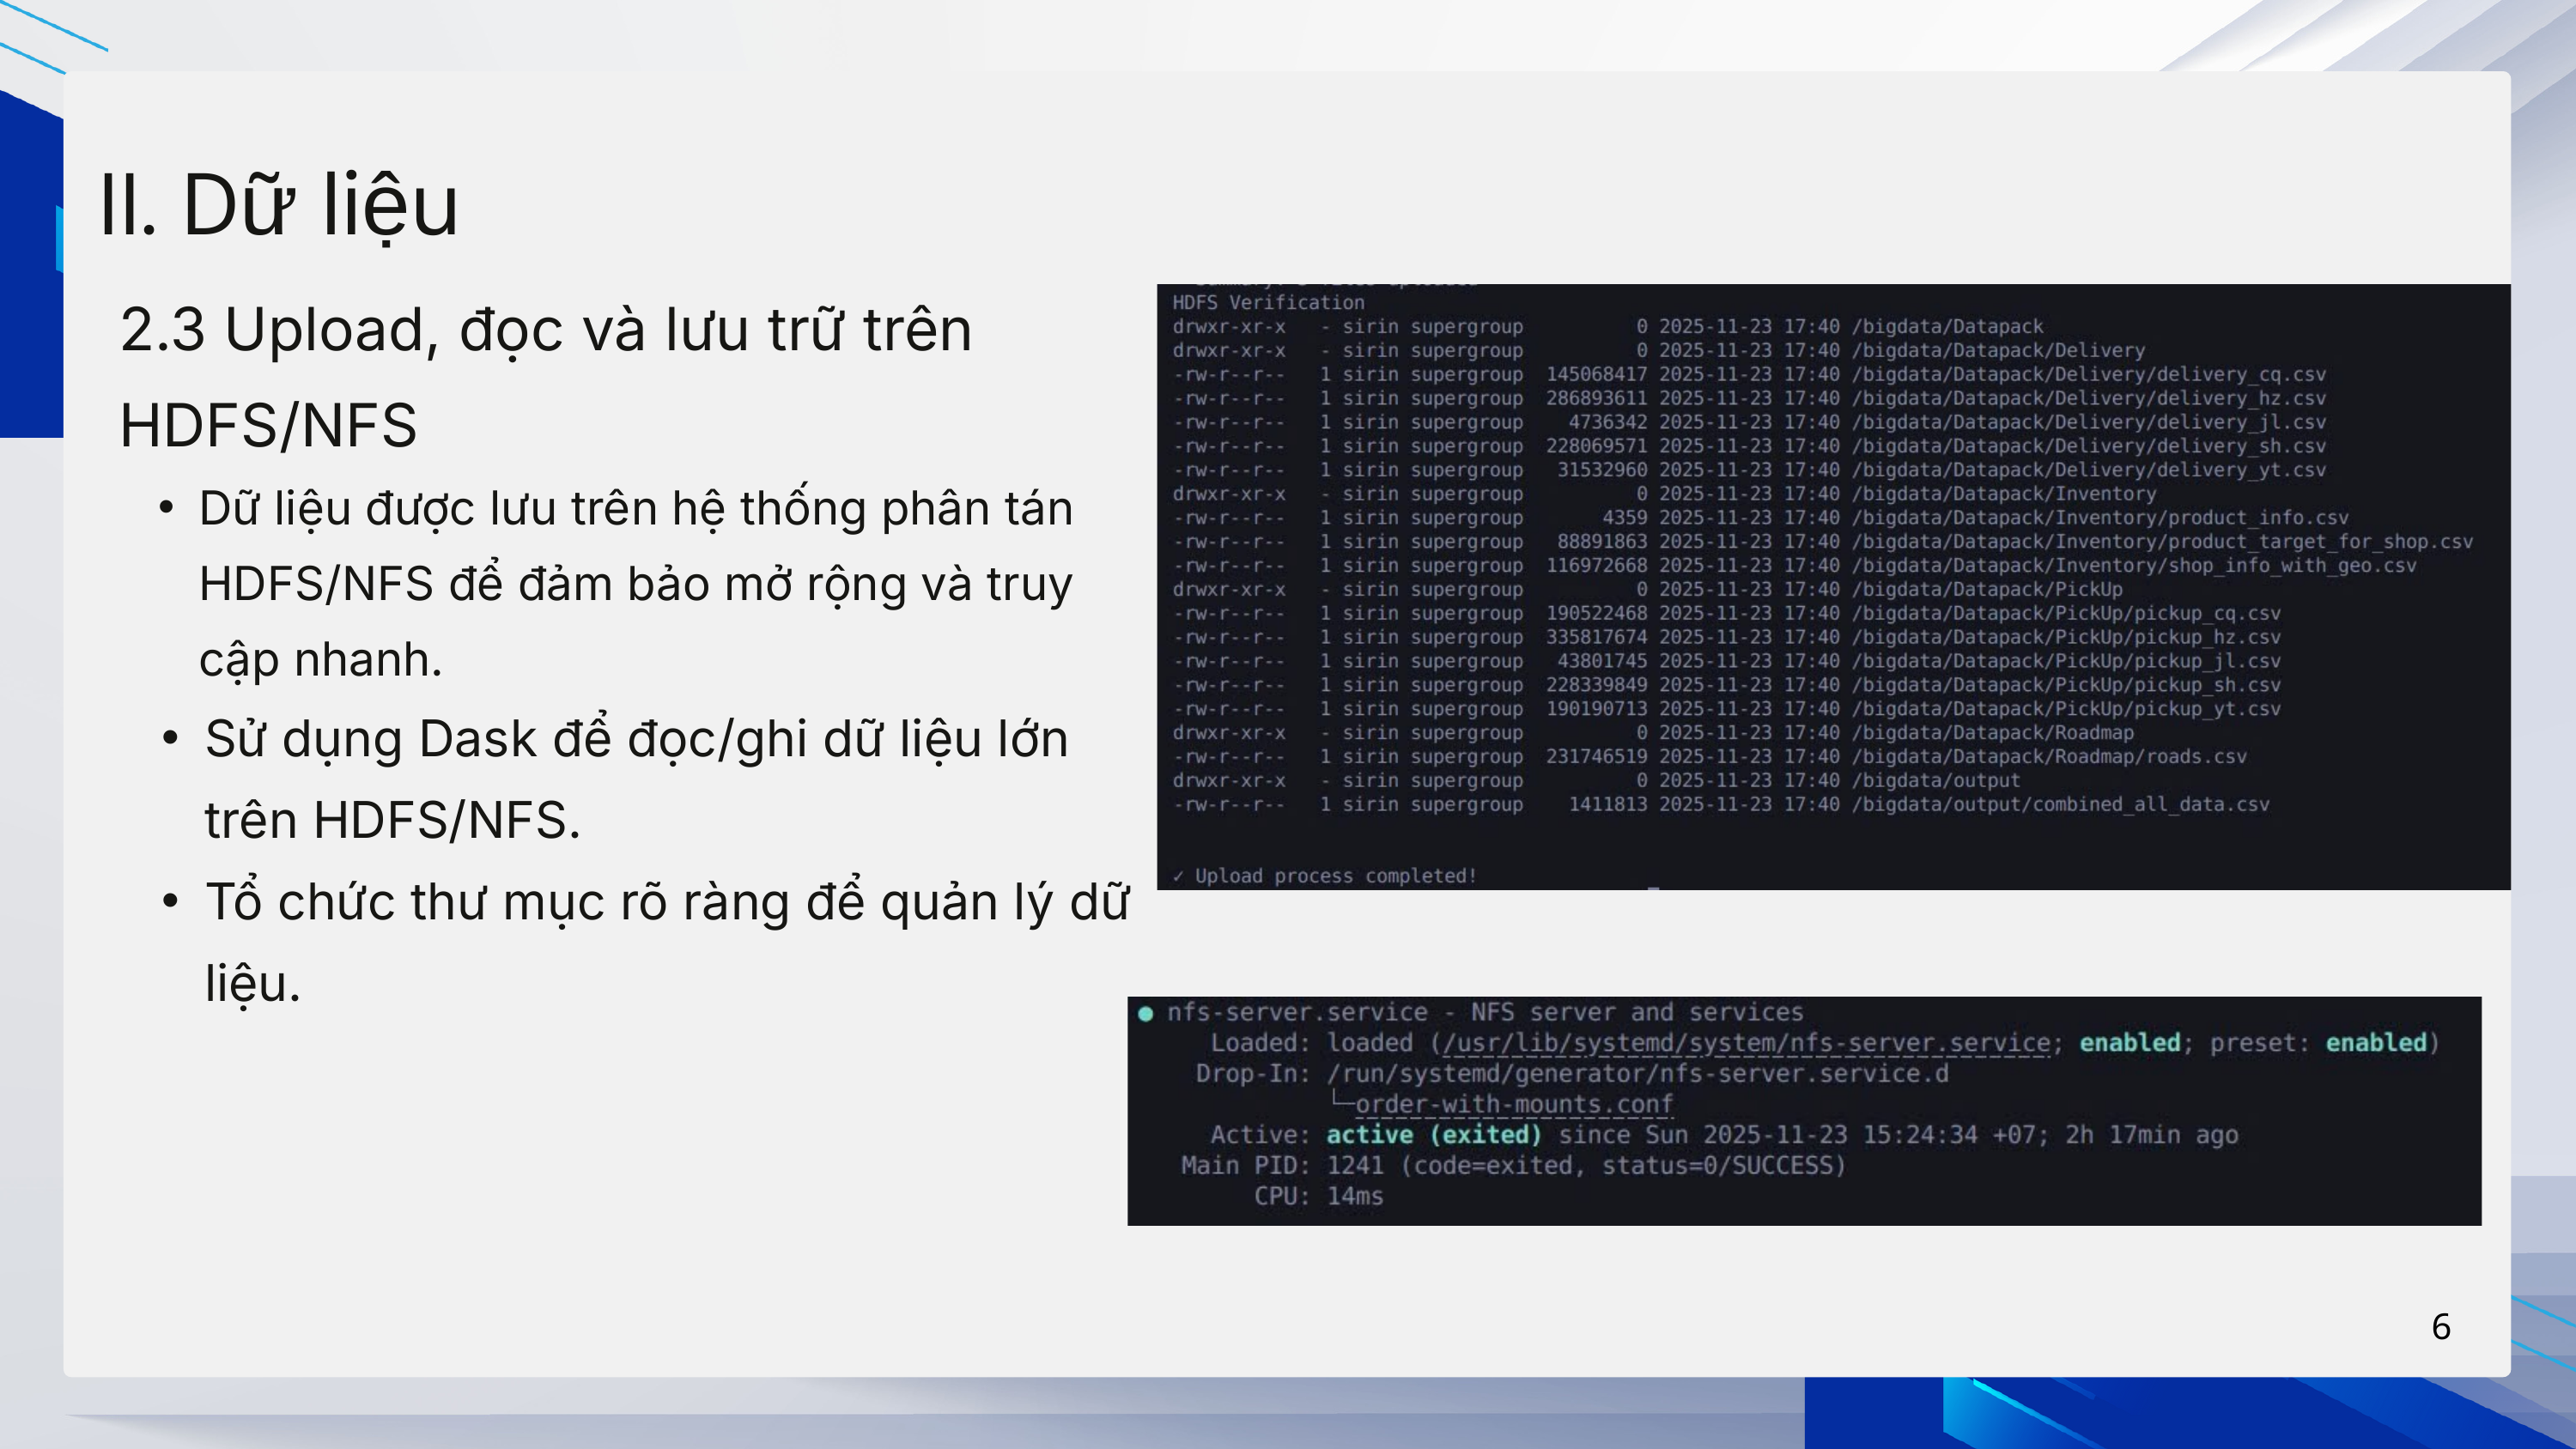

II. Dữ liệu
2.3 Upload, đọc và lưu trữ trên HDFS/NFS
Dữ liệu được lưu trên hệ thống phân tán HDFS/NFS để đảm bảo mở rộng và truy cập nhanh.
Sử dụng Dask để đọc/ghi dữ liệu lớn trên HDFS/NFS.
Tổ chức thư mục rõ ràng để quản lý dữ liệu.

6